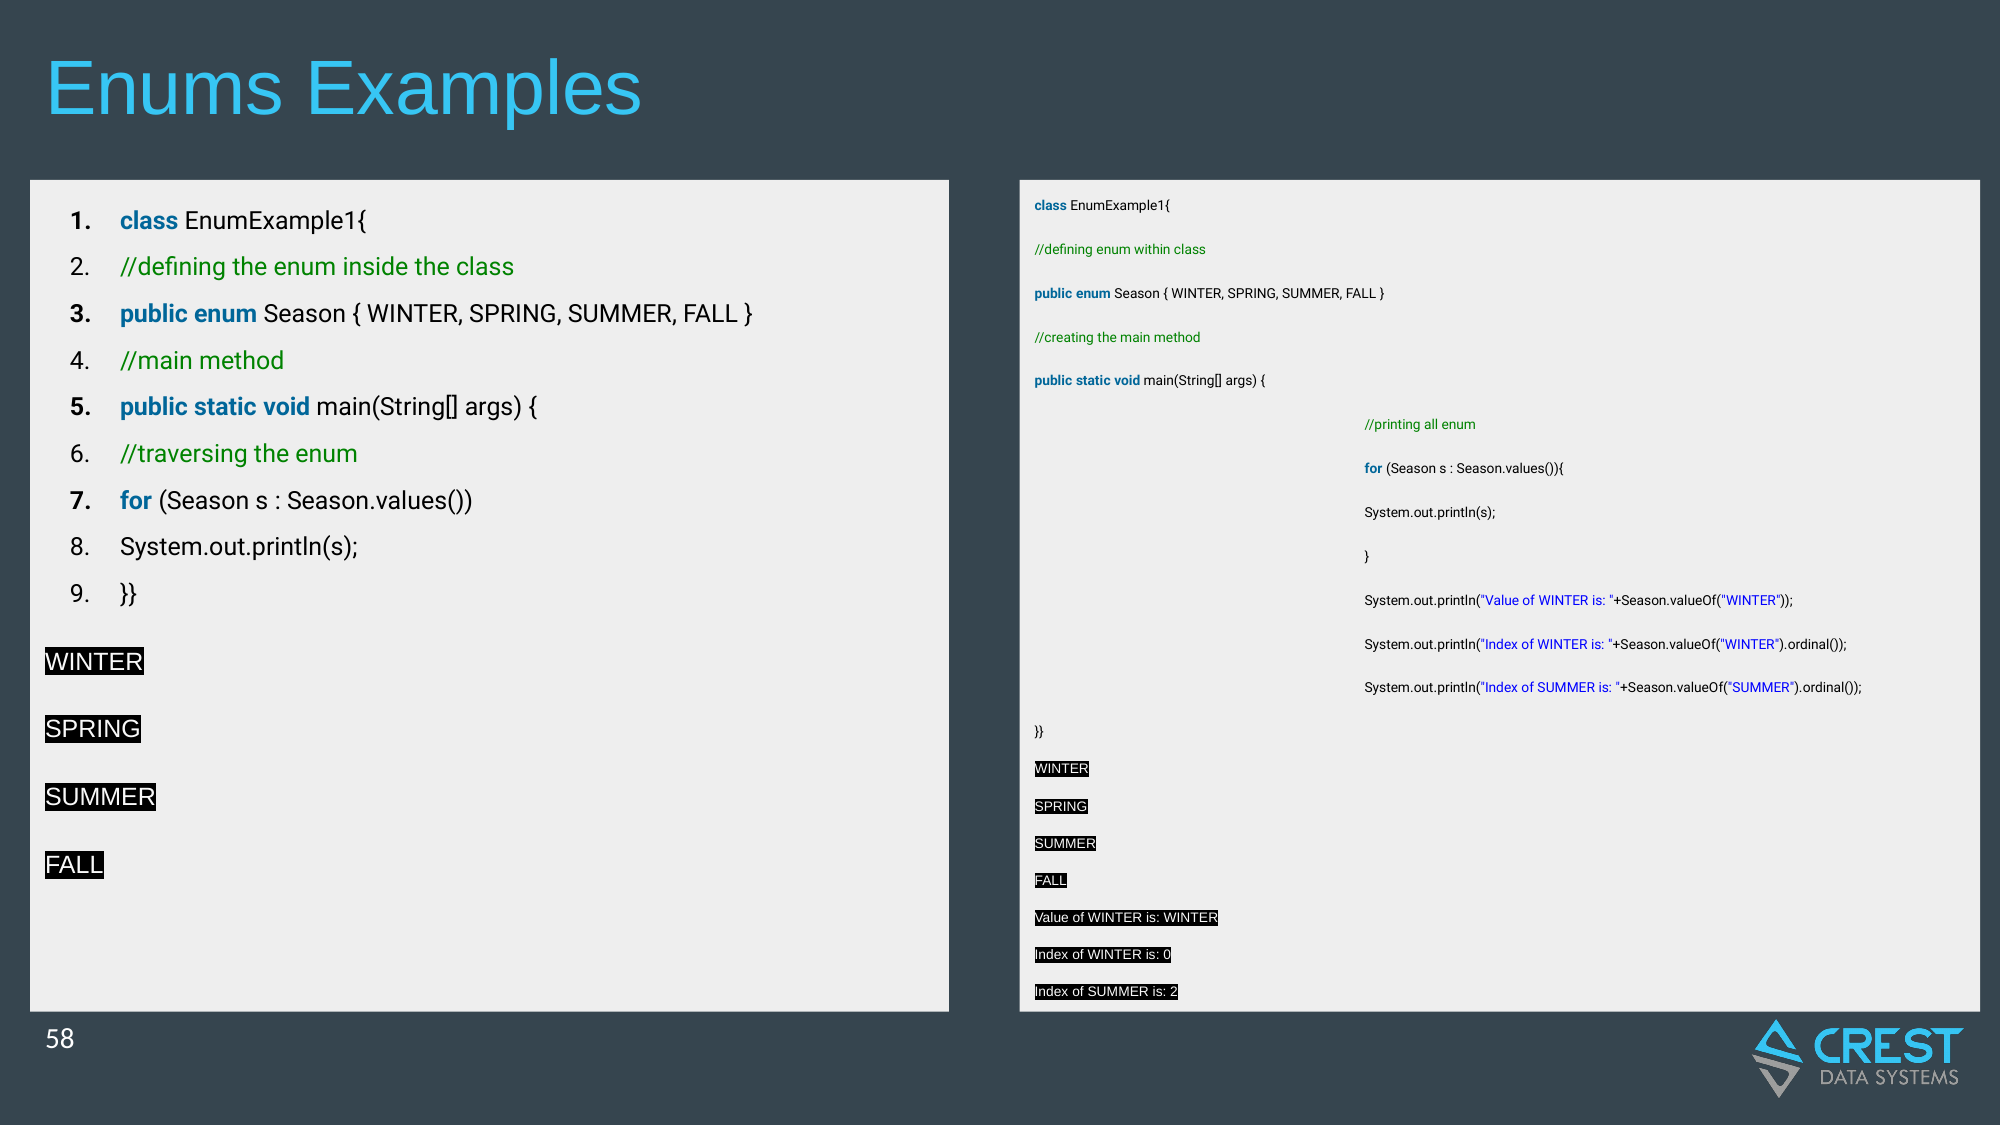

# Enums Examples
class EnumExample1{
//defining the enum inside the class
public enum Season { WINTER, SPRING, SUMMER, FALL }
//main method
public static void main(String[] args) {
//traversing the enum
for (Season s : Season.values())
System.out.println(s);
}}
WINTER
SPRING
SUMMER
FALL

class EnumExample1{
//defining enum within class
public enum Season { WINTER, SPRING, SUMMER, FALL }
//creating the main method
public static void main(String[] args) {
//printing all enum
for (Season s : Season.values()){
System.out.println(s);
}
System.out.println("Value of WINTER is: "+Season.valueOf("WINTER"));
System.out.println("Index of WINTER is: "+Season.valueOf("WINTER").ordinal());
System.out.println("Index of SUMMER is: "+Season.valueOf("SUMMER").ordinal());
}}
WINTER
SPRING
SUMMER
FALL
Value of WINTER is: WINTER
Index of WINTER is: 0
Index of SUMMER is: 2

58